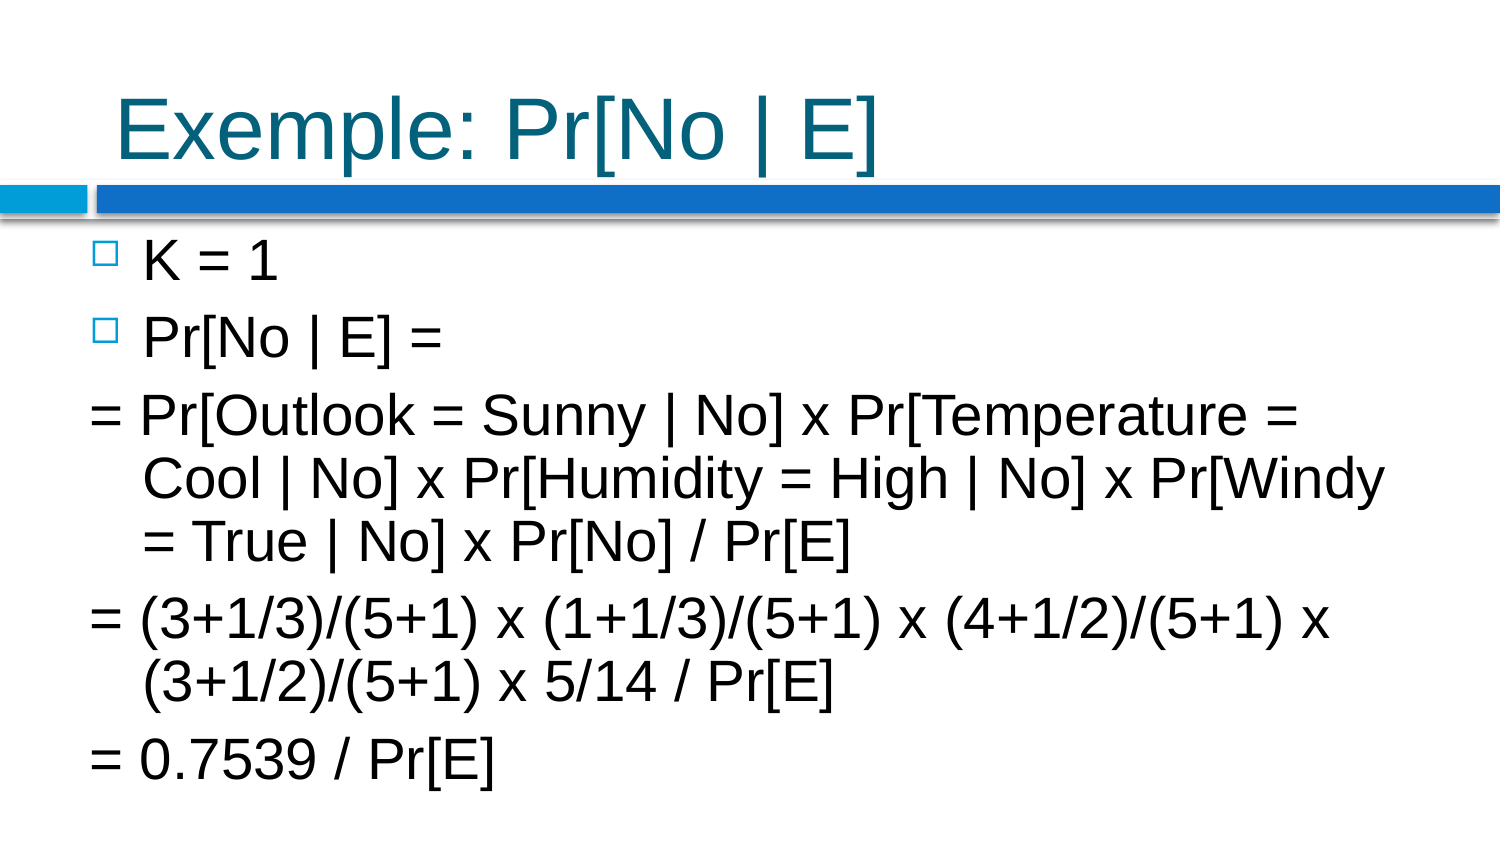

# Exemple: Pr[No | E]
K = 1
Pr[No | E] =
= Pr[Outlook = Sunny | No] x Pr[Temperature = Cool | No] x Pr[Humidity = High | No] x Pr[Windy = True | No] x Pr[No] / Pr[E]
= (3+1/3)/(5+1) x (1+1/3)/(5+1) x (4+1/2)/(5+1) x (3+1/2)/(5+1) x 5/14 / Pr[E]
= 0.7539 / Pr[E]